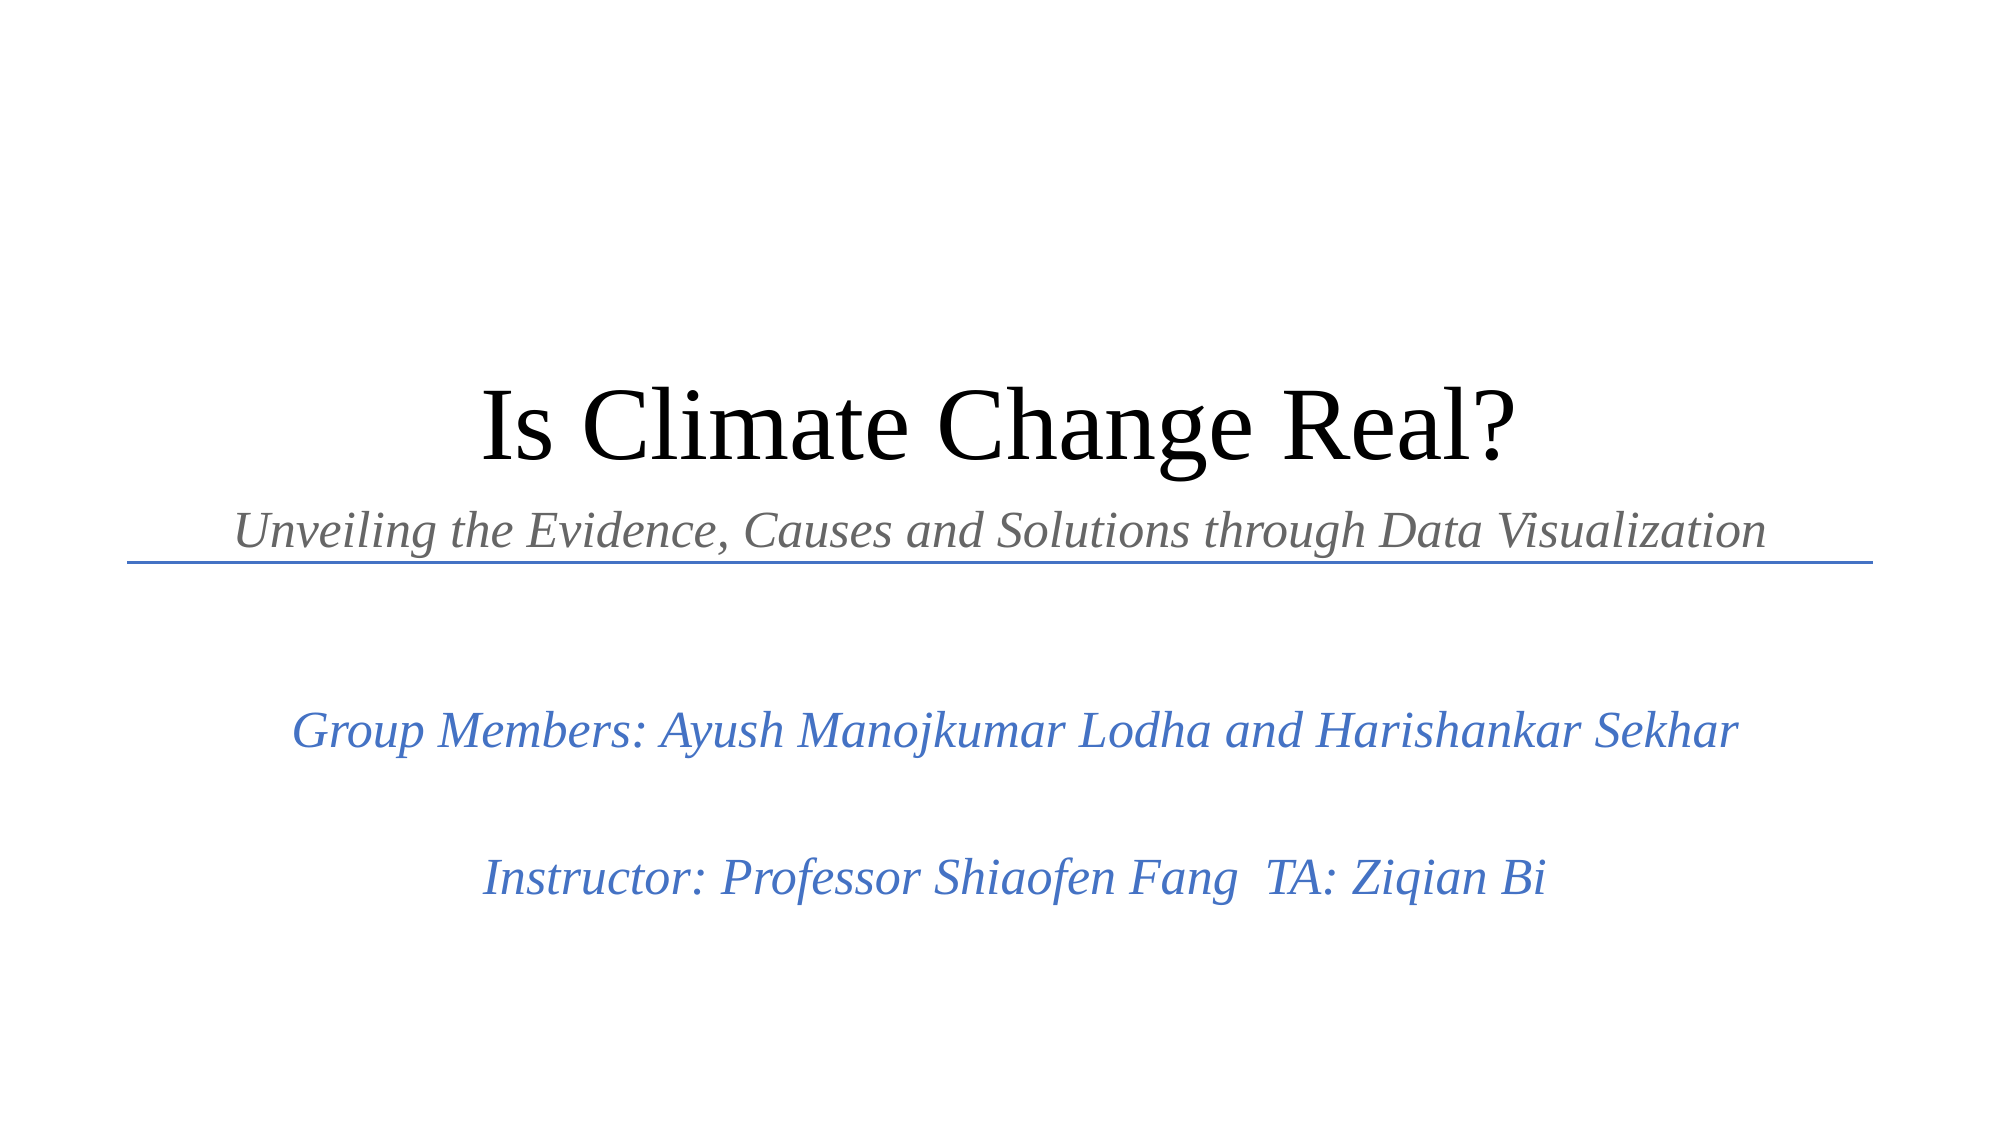

Is Climate Change Real?
Unveiling the Evidence, Causes and Solutions through Data Visualization
Group Members: Ayush Manojkumar Lodha and Harishankar Sekhar
Instructor: Professor Shiaofen Fang  TA: Ziqian Bi